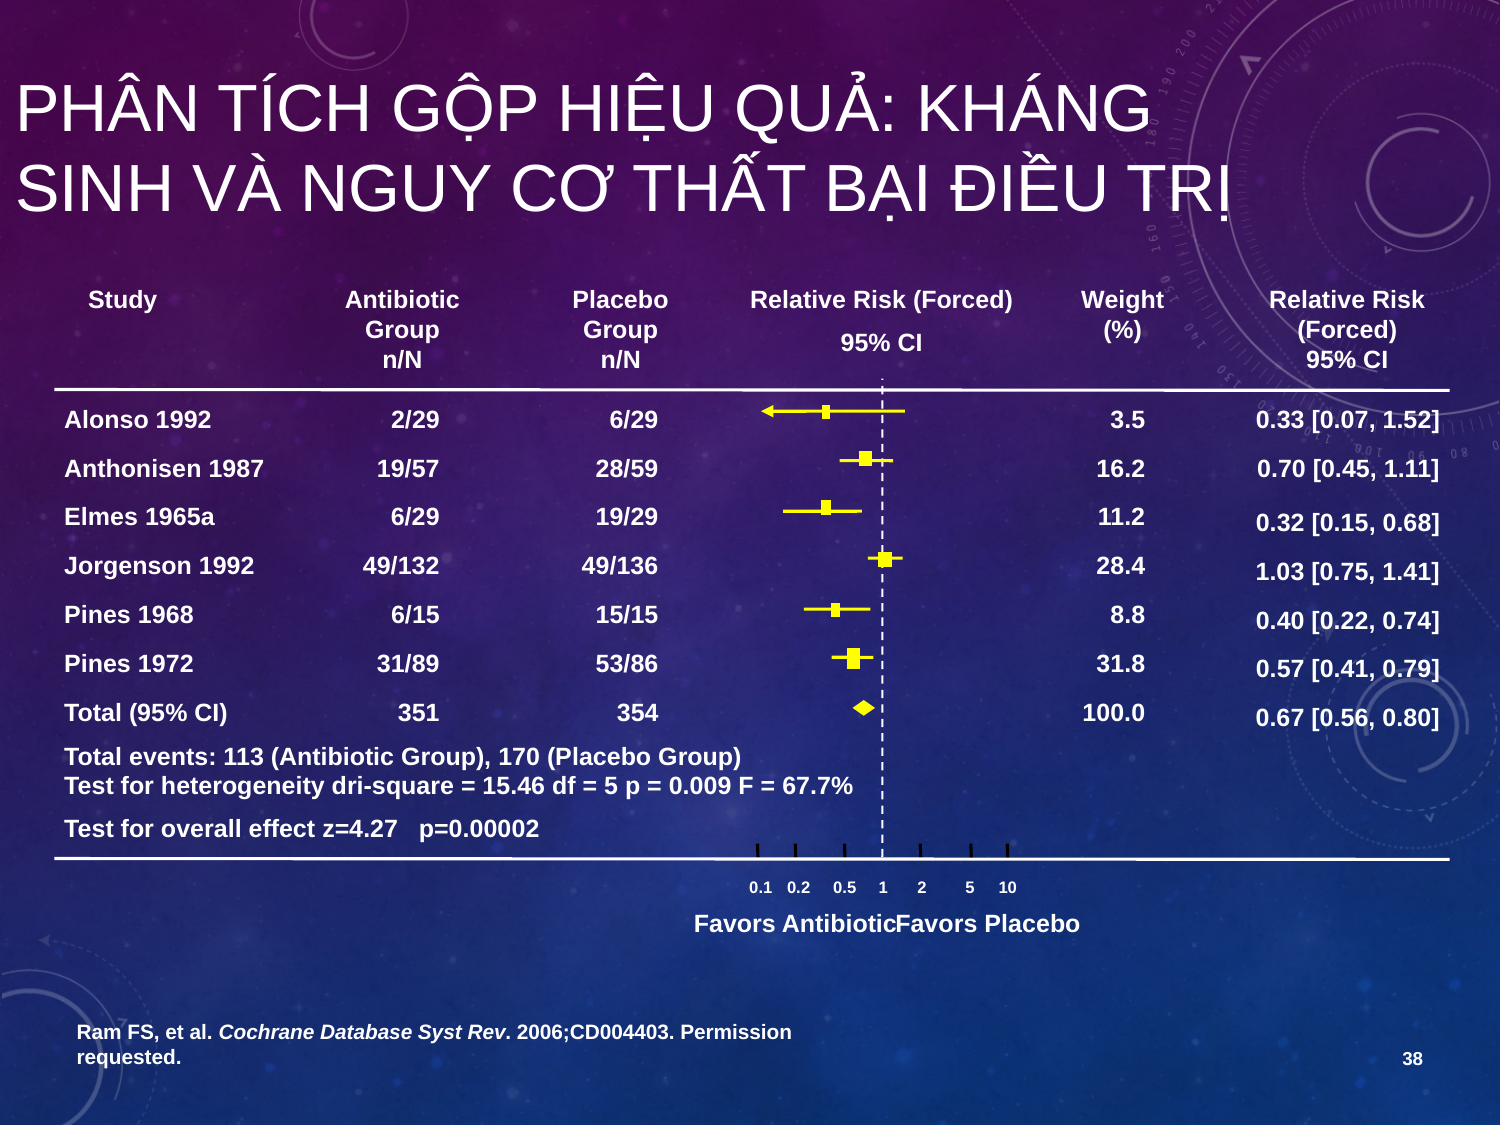

Phân tích gộp hiệu quả: Kháng sinh và nguy cơ thất bại điều trị
Study
Antibiotic Group
n/N
Placebo Group
n/N
Relative Risk (Forced)
95% CI
Weight
(%)
Relative Risk (Forced)
95% CI

Alonso 1992
2/29
6/29
3.5
0.33 [0.07, 1.52]

Anthonisen 1987
19/57
28/59
16.2
0.70 [0.45, 1.11]

Elmes 1965a
6/29
19/29
11.2
0.32 [0.15, 0.68]

Jorgenson 1992
49/132
49/136
28.4
1.03 [0.75, 1.41]

Pines 1968
6/15
15/15
8.8
0.40 [0.22, 0.74]

Pines 1972
31/89
53/86
31.8
0.57 [0.41, 0.79]

Total (95% CI)
351
354
100.0
0.67 [0.56, 0.80]

Total events: 113 (Antibiotic Group), 170 (Placebo Group)
Test for heterogeneity dri-square = 15.46 df = 5 p = 0.009 F = 67.7%
Test for overall effect z=4.27   p=0.00002

0.1
0.2
0.5
1
2
5
10
Favors Antibiotic
Favors Placebo
Ram FS, et al. Cochrane Database Syst Rev. 2006;CD004403. Permission requested.
38